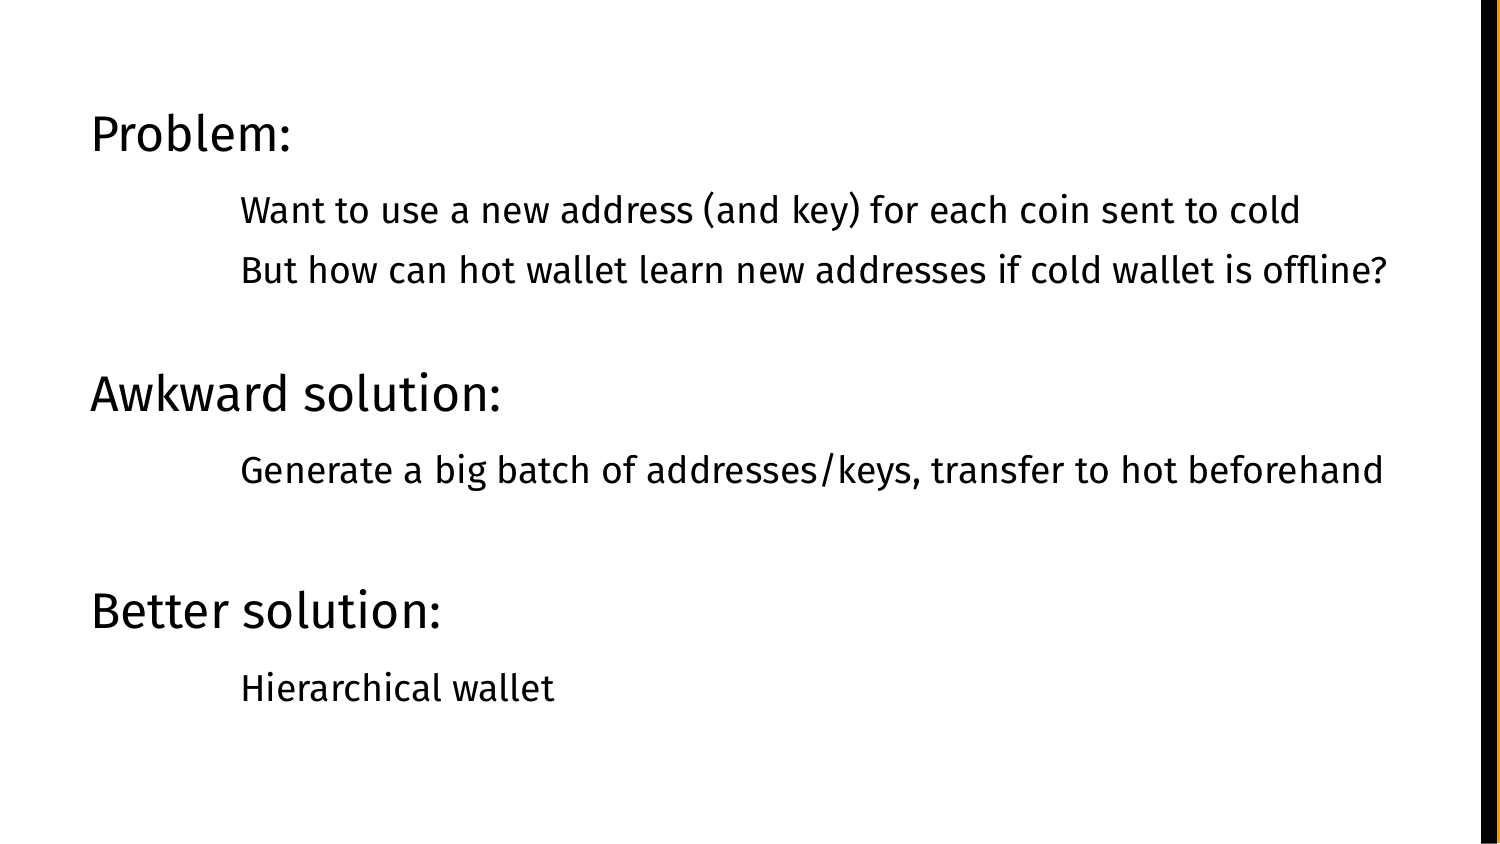

Problem:
	Want to use a new address (and key) for each coin sent to cold
	But how can hot wallet learn new addresses if cold wallet is offline?

Awkward solution:
	Generate a big batch of addresses/keys, transfer to hot beforehand

Better solution:
	Hierarchical wallet